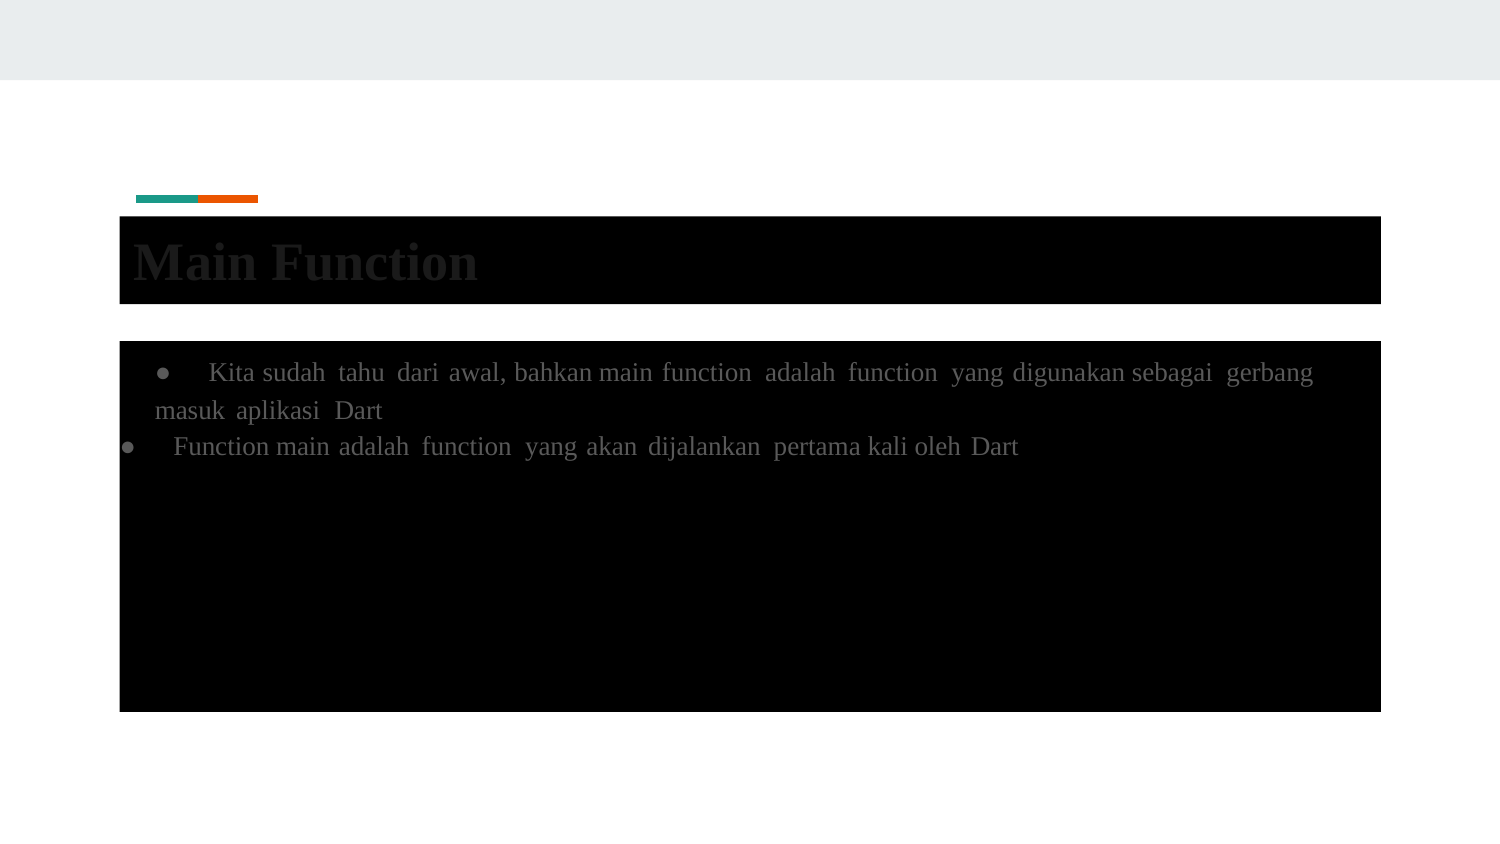

Main Function

●	Kita sudah tahu dari awal, bahkan main function adalah function yang digunakan sebagai gerbang
masuk aplikasi  Dart
●    Function main adalah function yang akan dijalankan pertama kali oleh Dart